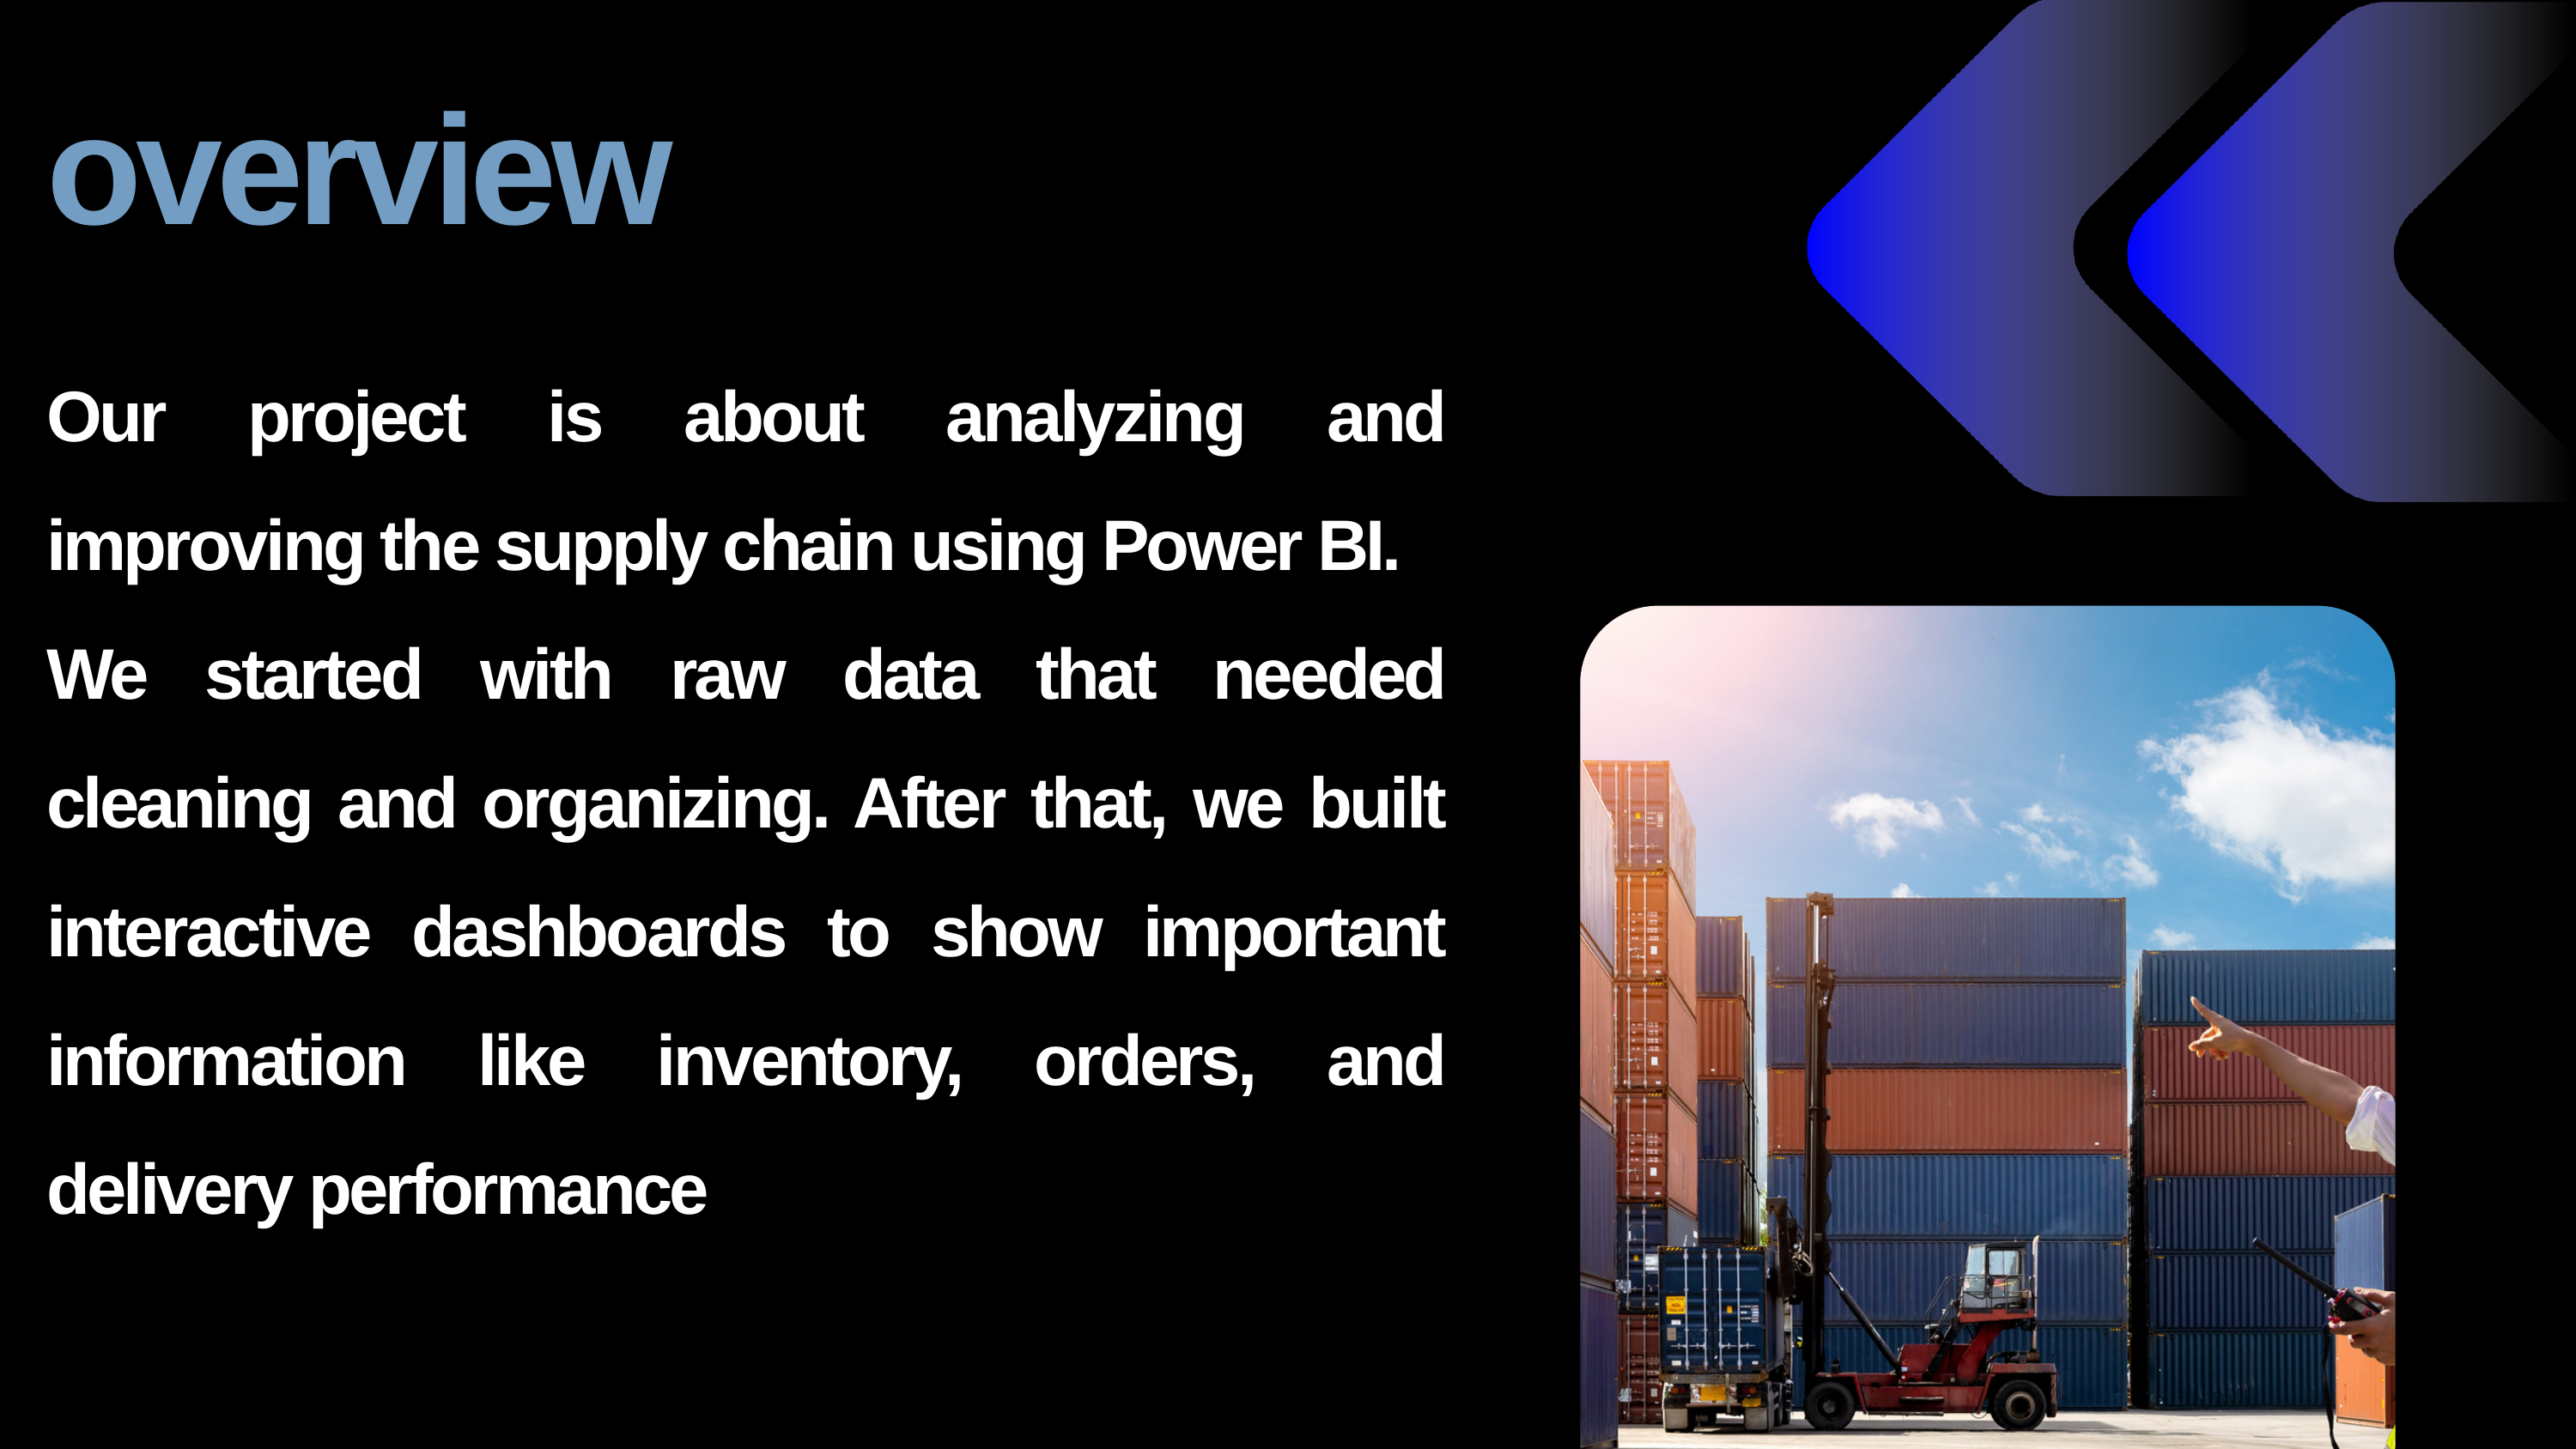

overview

Our project is about analyzing and improving the supply chain using Power BI.
We started with raw data that needed cleaning and organizing. After that, we built interactive dashboards to show important information like inventory, orders, and delivery performance